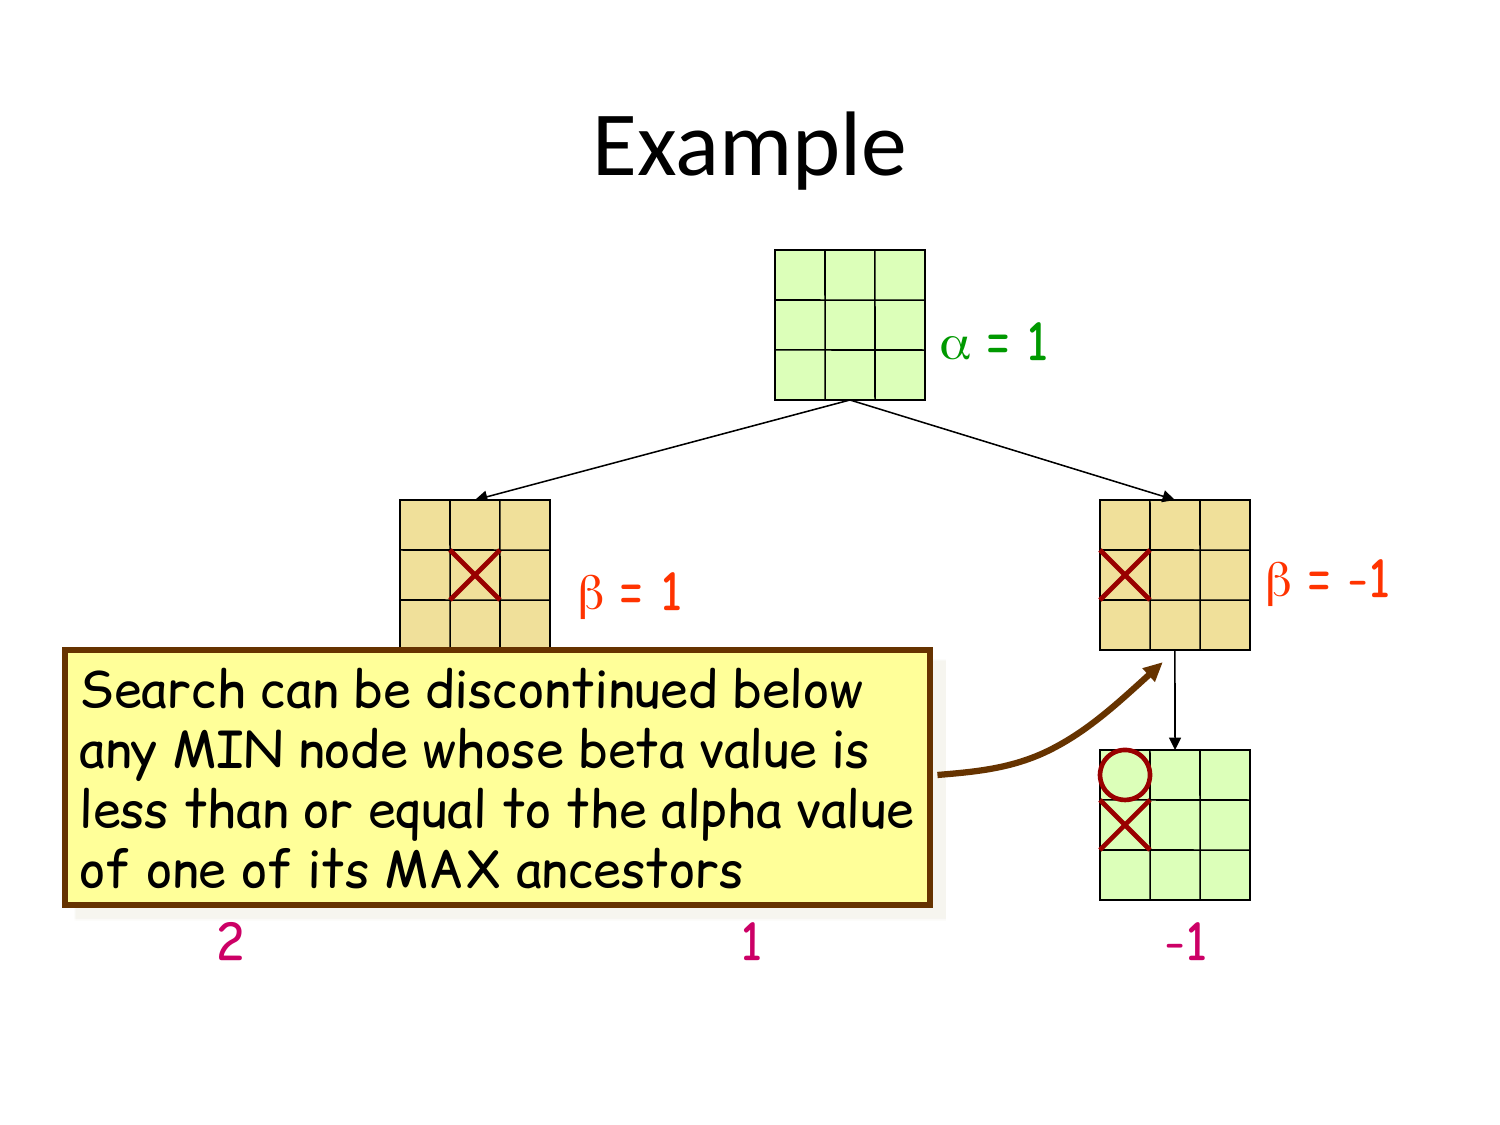

# Example

β = 1

2

1
α = 1

-1
β = -1
Search can be discontinued below
any MIN node whose beta value is
less than or equal to the alpha value
of one of its MAX ancestors